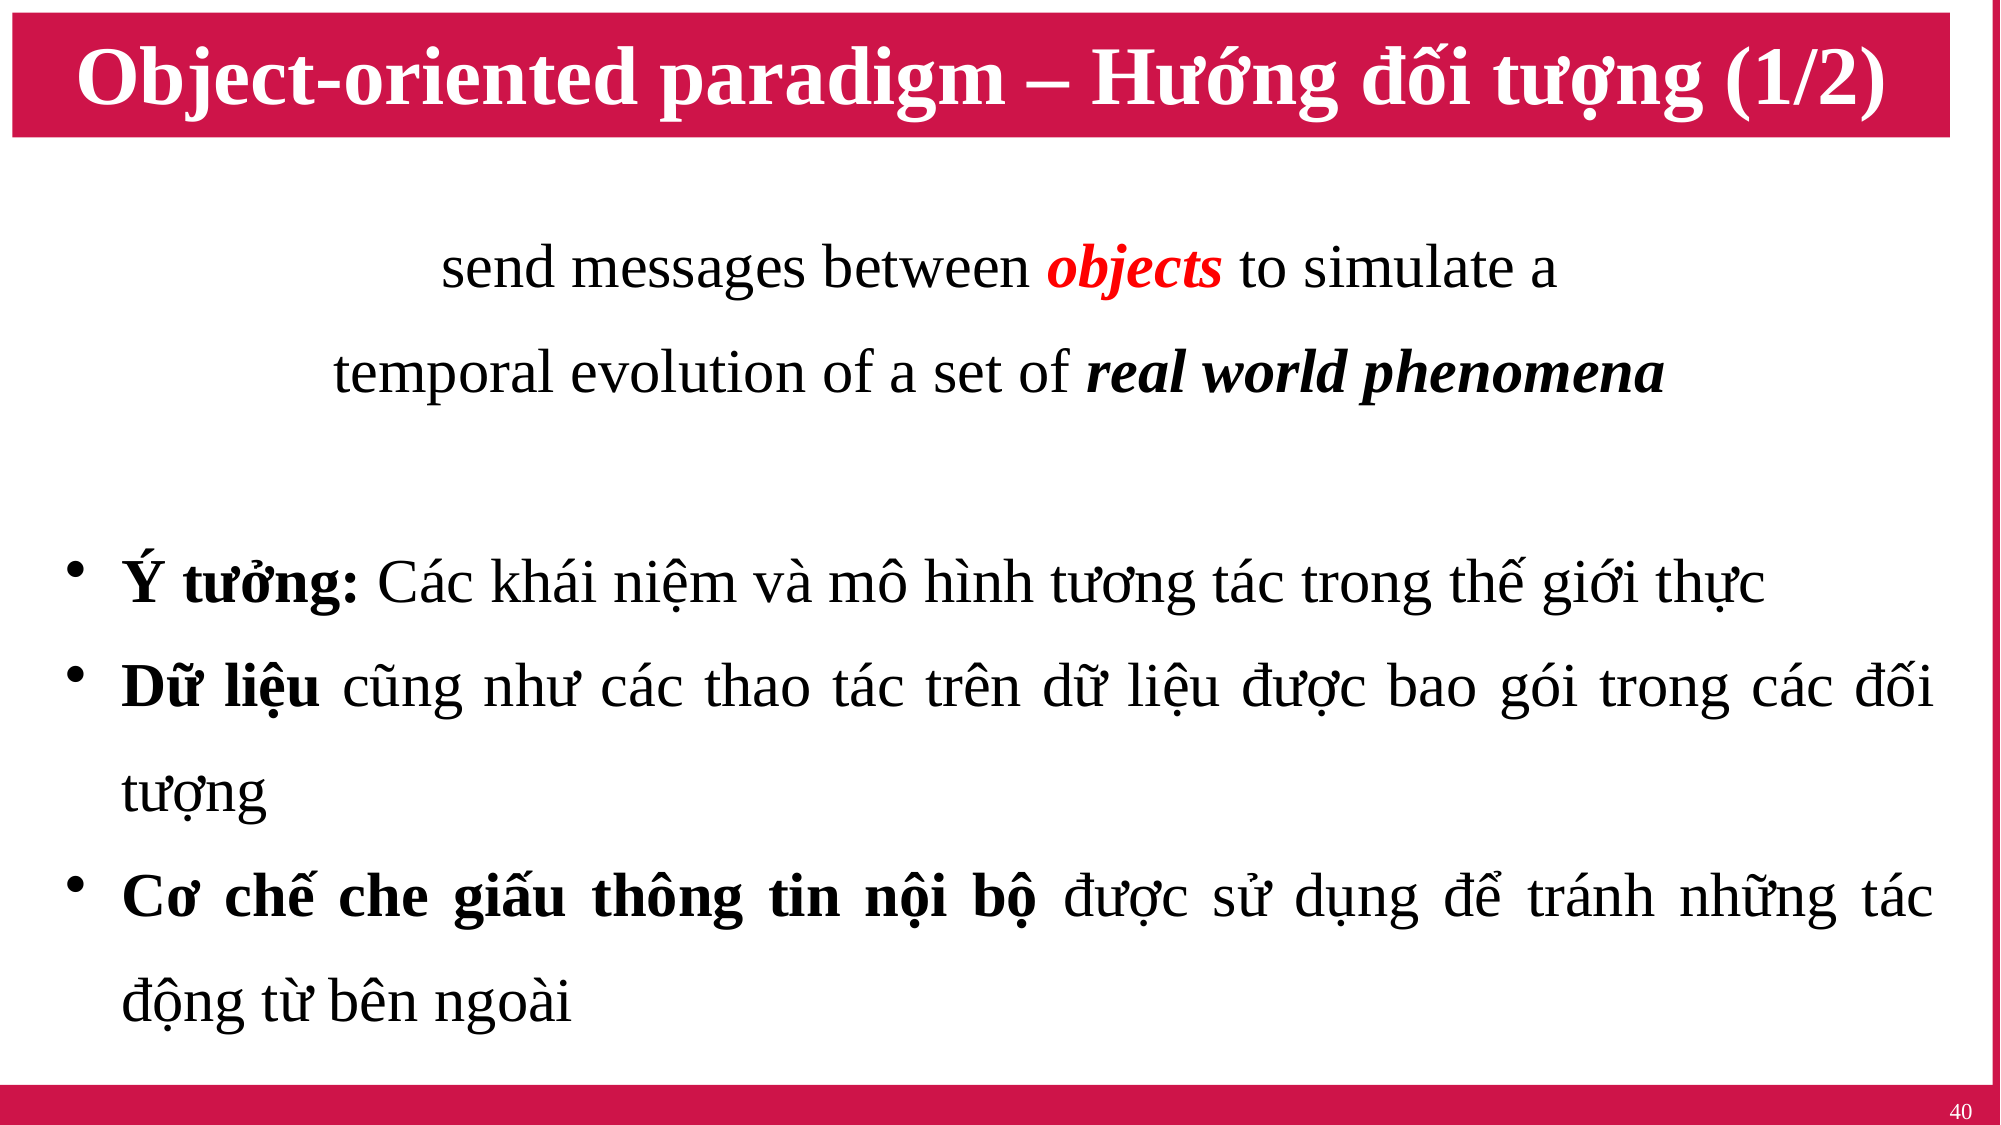

# Object-oriented paradigm – Hướng đối tượng (1/2)
send messages between objects to simulate a
temporal evolution of a set of real world phenomena

Ý tưởng: Các khái niệm và mô hình tương tác trong thế giới thực
Dữ liệu cũng như các thao tác trên dữ liệu được bao gói trong các đối tượng
Cơ chế che giấu thông tin nội bộ được sử dụng để tránh những tác động từ bên ngoài
40